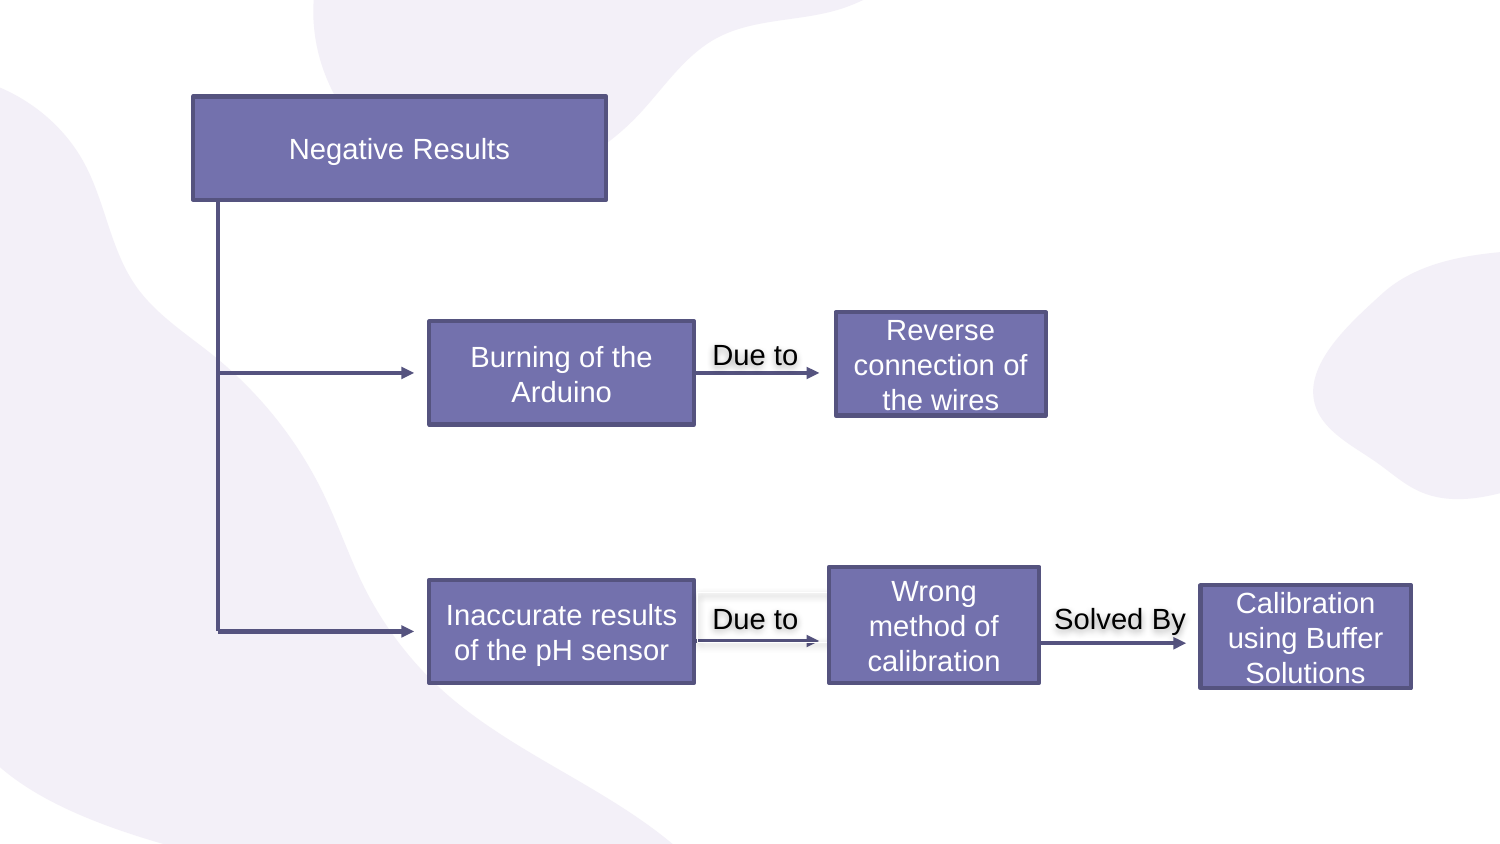

Negative Results
Reverse connection of the wires
Burning of the Arduino
Due to
Wrong method of calibration
Inaccurate results of the pH sensor
Calibration using Buffer Solutions
Due to
Solved By